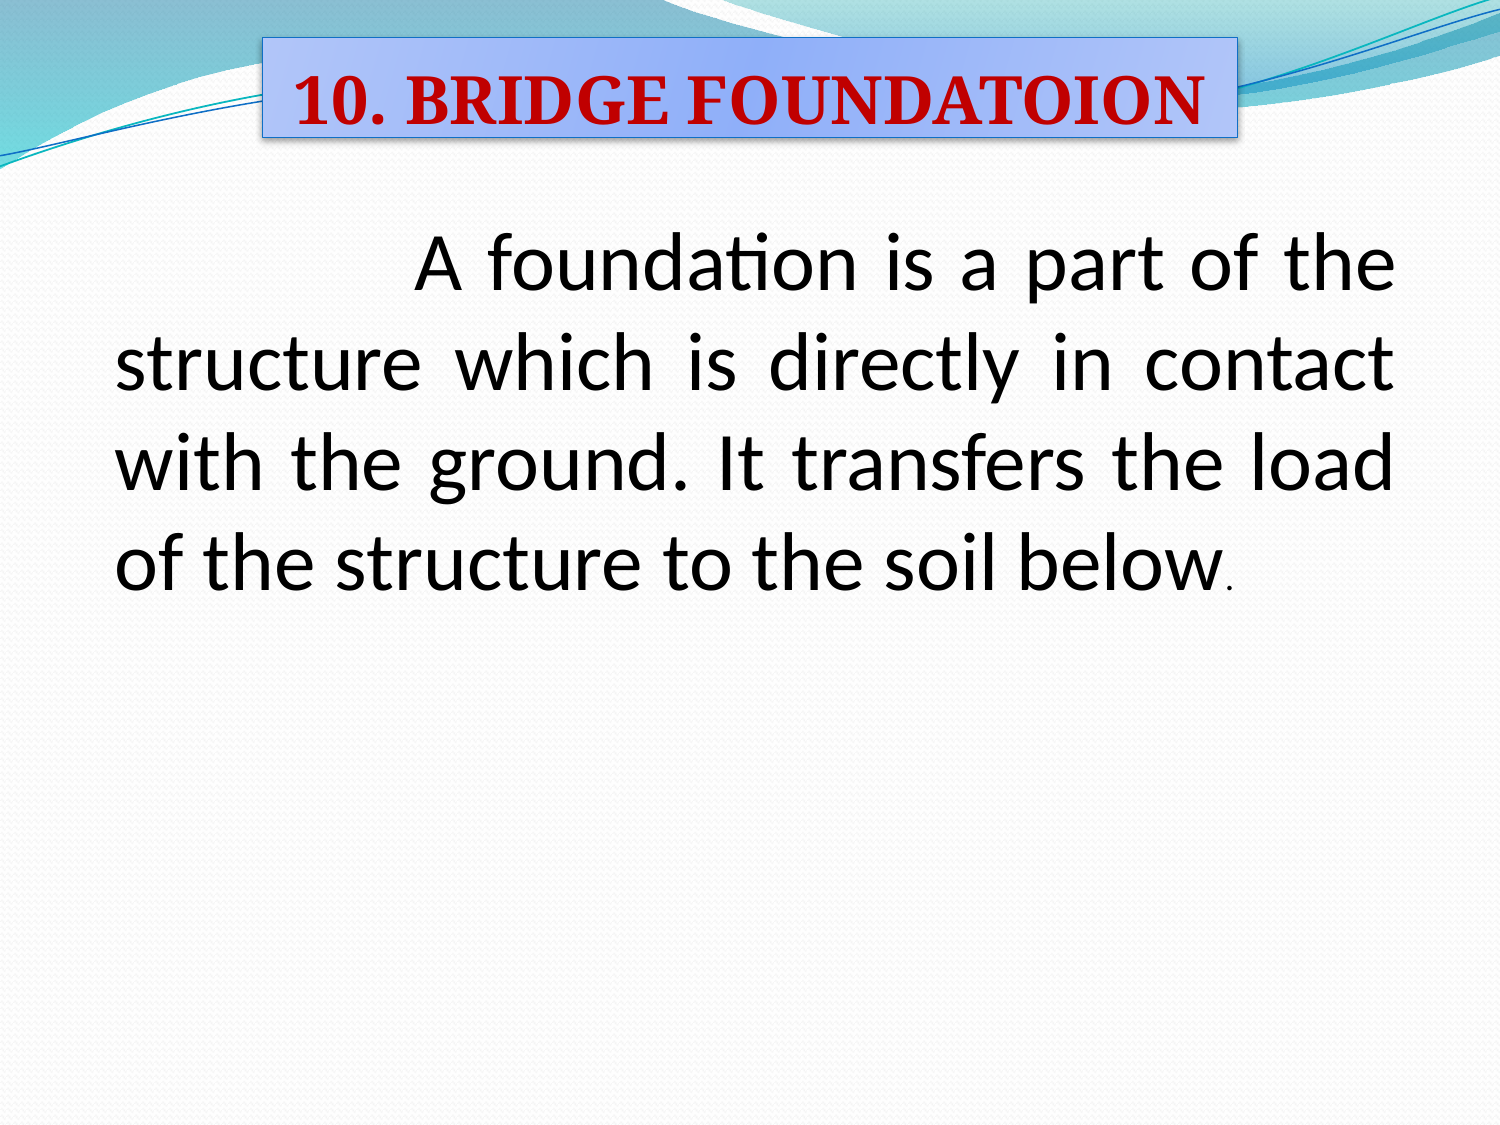

# 10. BRIDGE FOUNDATOION

		A foundation is a part of the structure which is directly in contact with the ground. It transfers the load of the structure to the soil below.